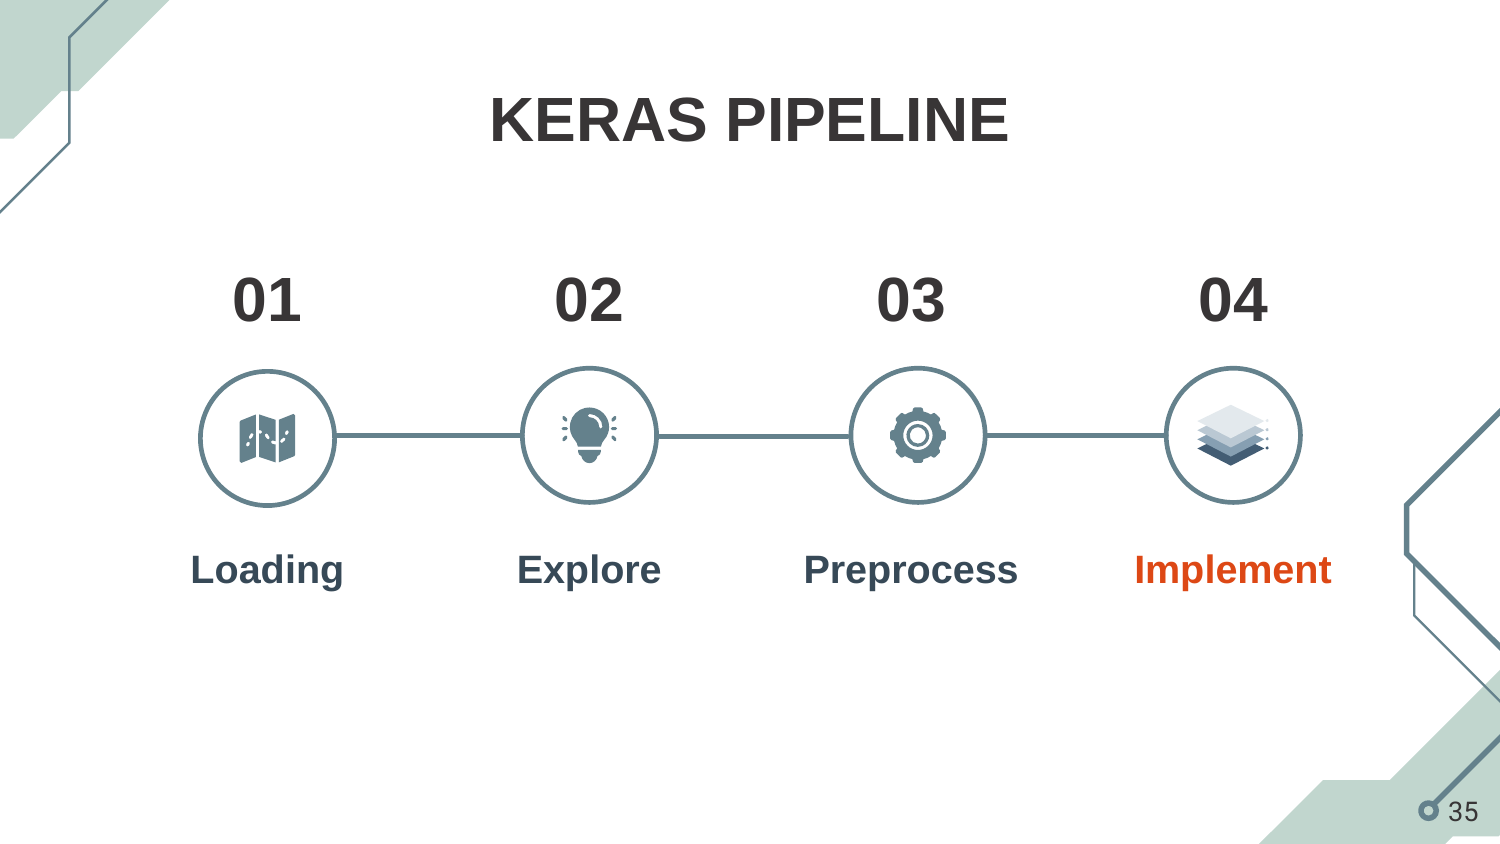

# KERAS PIPELINE
01
02
03
04

Loading
Explore
Preprocess
Implement
35